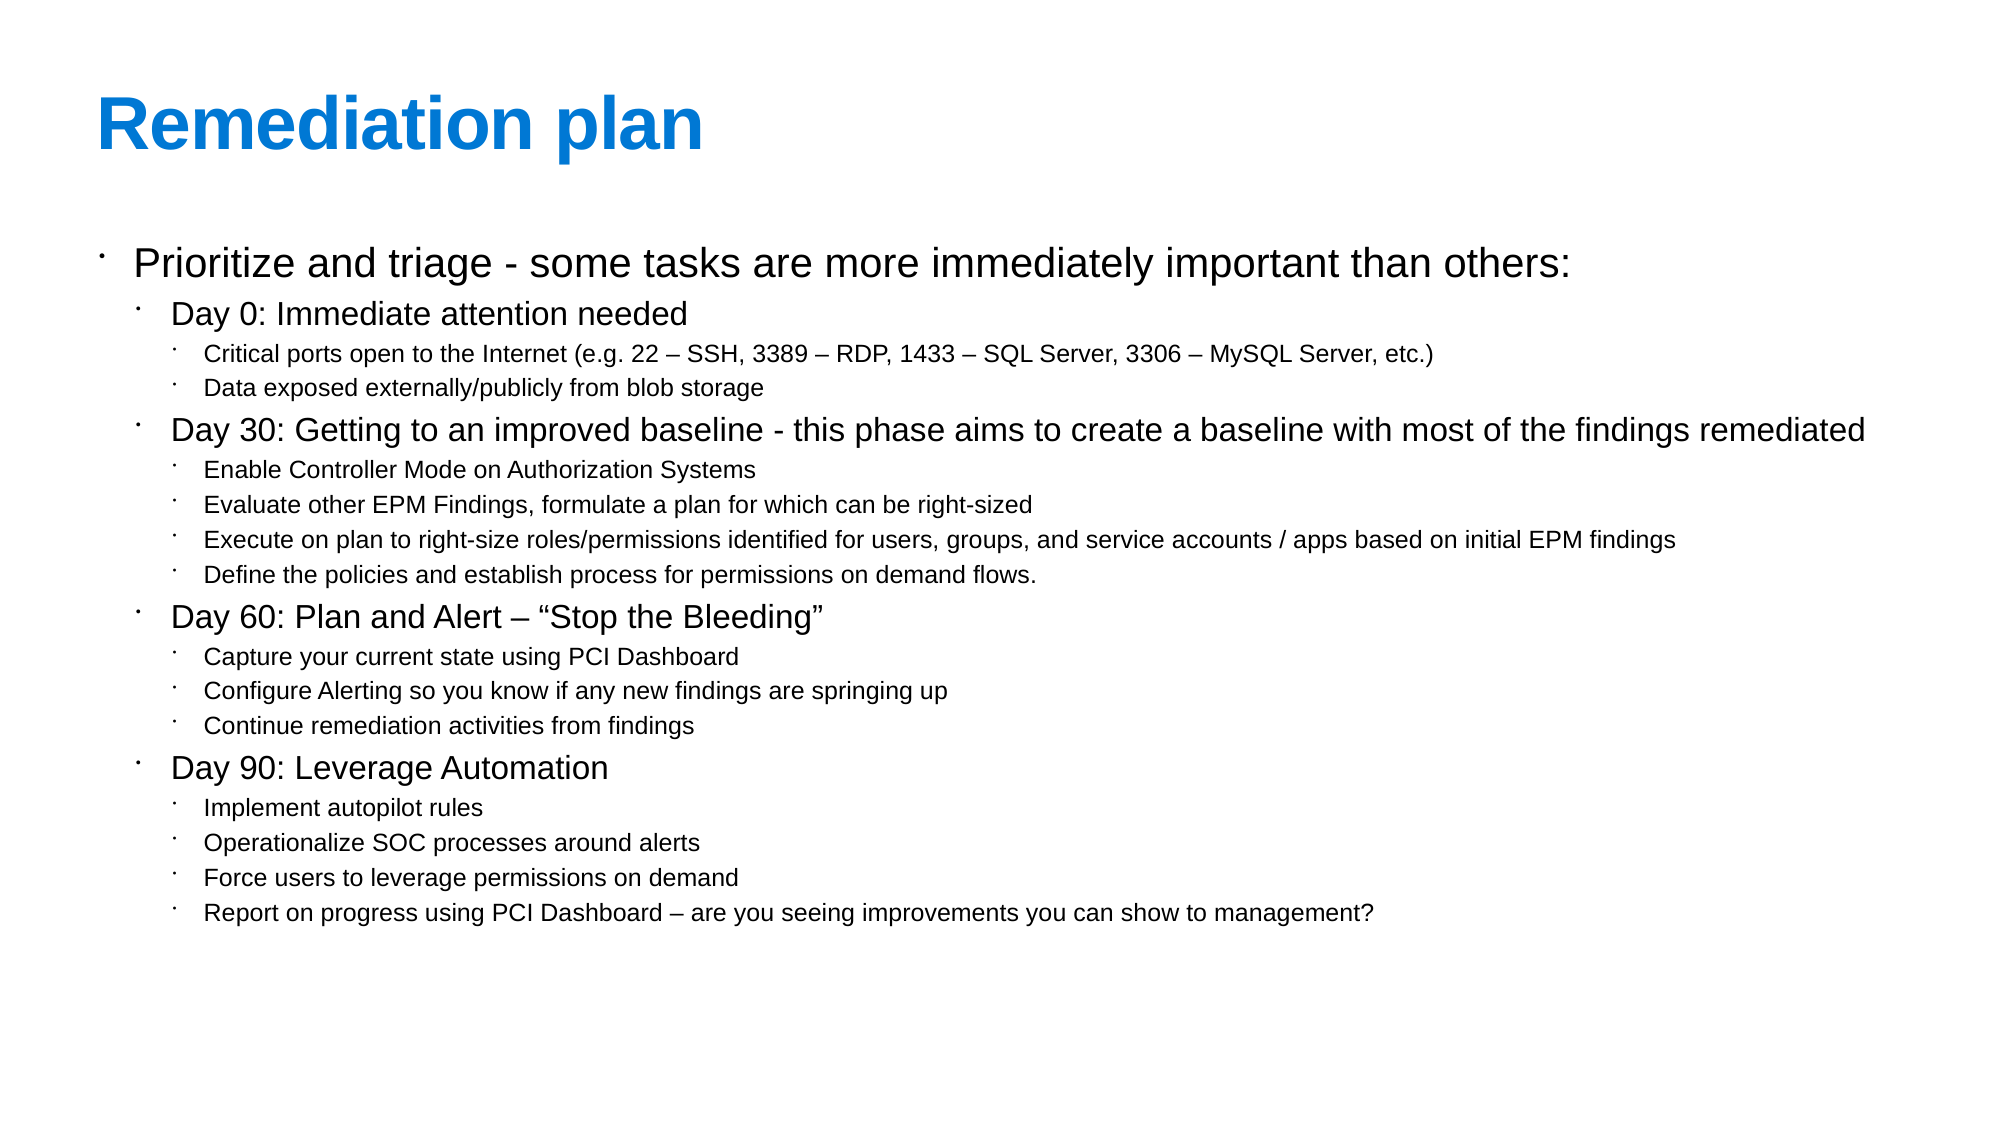

# Remediation plan
Prioritize and triage - some tasks are more immediately important than others:
Day 0: Immediate attention needed
Critical ports open to the Internet (e.g. 22 – SSH, 3389 – RDP, 1433 – SQL Server, 3306 – MySQL Server, etc.)
Data exposed externally/publicly from blob storage
Day 30: Getting to an improved baseline - this phase aims to create a baseline with most of the findings remediated
Enable Controller Mode on Authorization Systems
Evaluate other EPM Findings, formulate a plan for which can be right-sized
Execute on plan to right-size roles/permissions identified for users, groups, and service accounts / apps based on initial EPM findings
Define the policies and establish process for permissions on demand flows.
Day 60: Plan and Alert – “Stop the Bleeding”
Capture your current state using PCI Dashboard
Configure Alerting so you know if any new findings are springing up
Continue remediation activities from findings
Day 90: Leverage Automation
Implement autopilot rules
Operationalize SOC processes around alerts
Force users to leverage permissions on demand
Report on progress using PCI Dashboard – are you seeing improvements you can show to management?